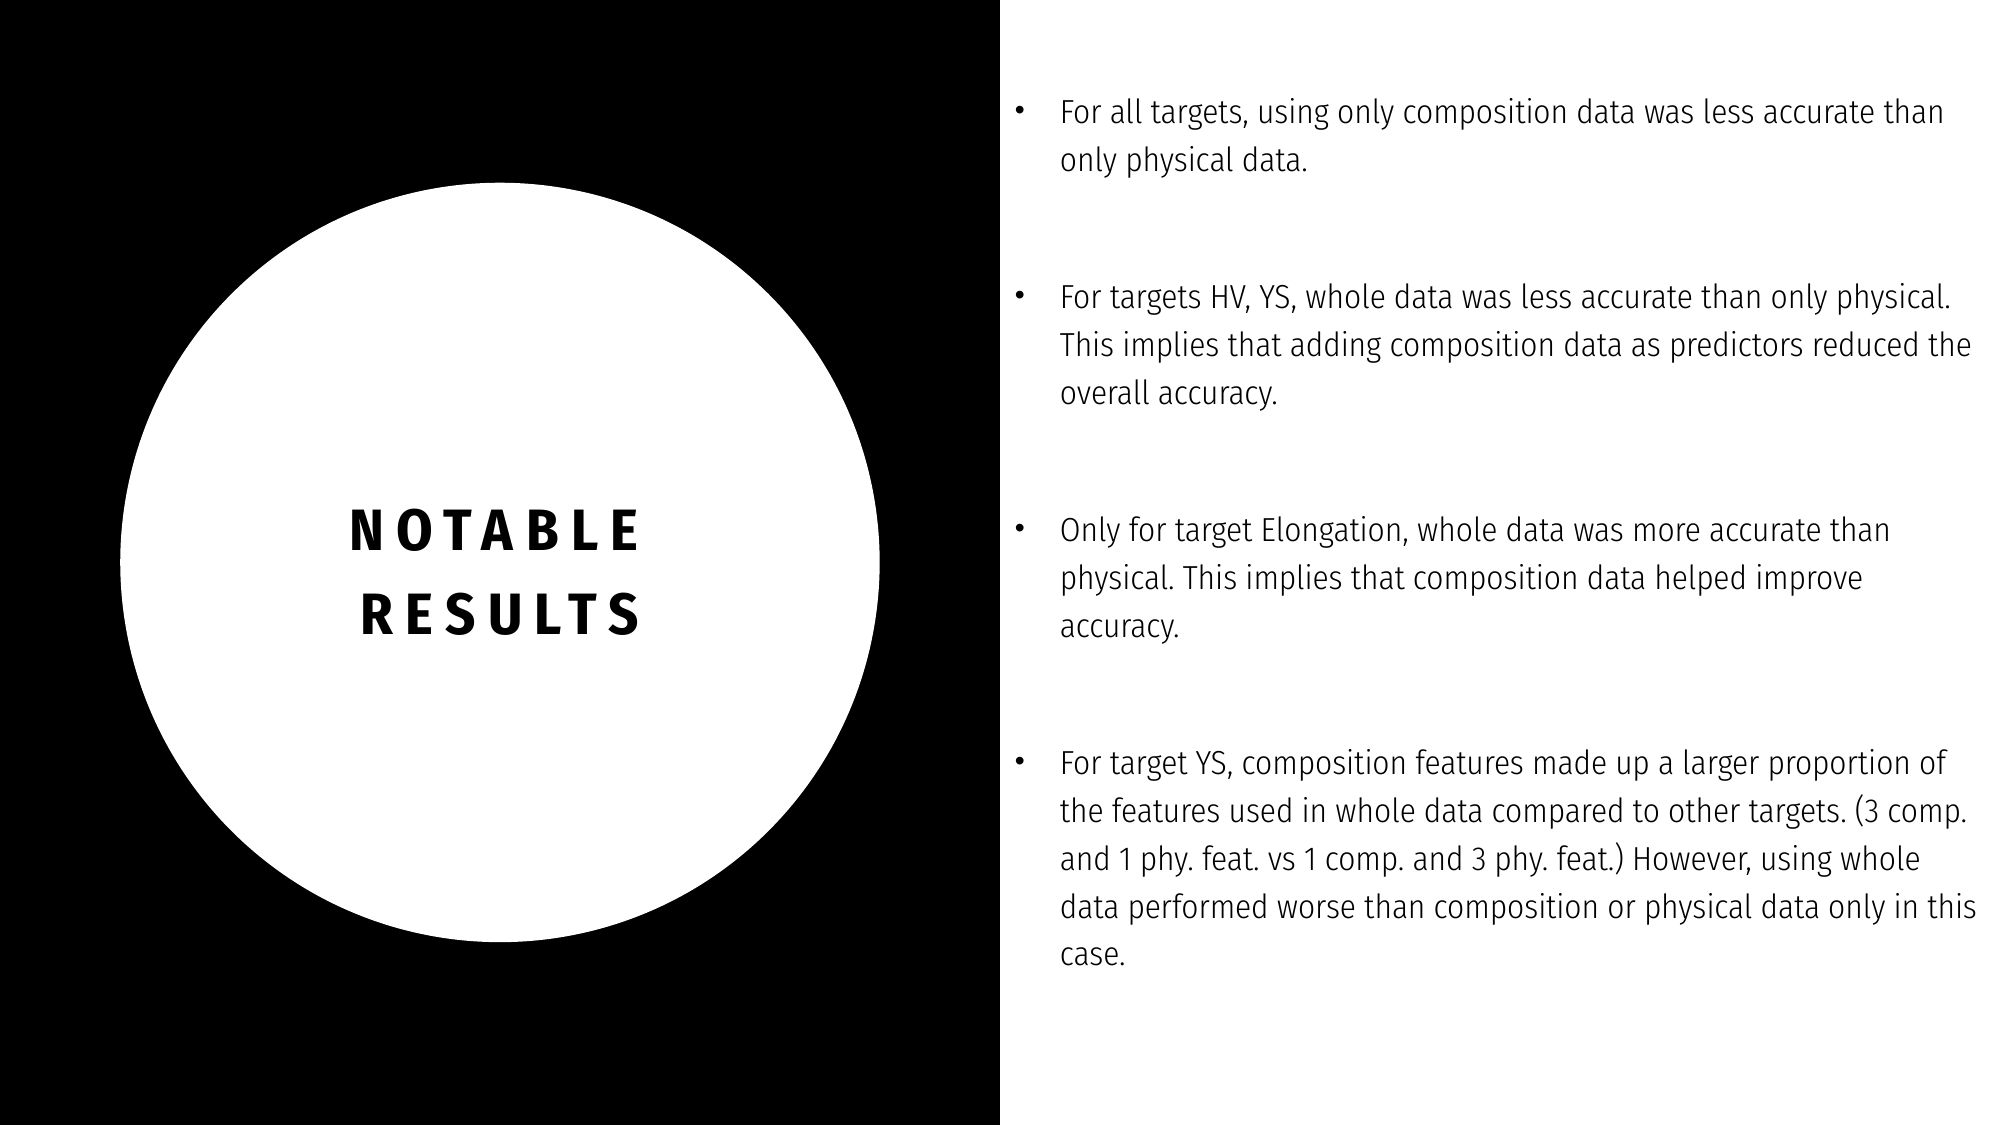

For all targets, using only composition data was less accurate than only physical data.

For targets HV, YS, whole data was less accurate than only physical. This implies that adding composition data as predictors reduced the overall accuracy.

Only for target Elongation, whole data was more accurate than physical. This implies that composition data helped improve accuracy.

For target YS, composition features made up a larger proportion of the features used in whole data compared to other targets. (3 comp. and 1 phy. feat. vs 1 comp. and 3 phy. feat.) However, using whole data performed worse than composition or physical data only in this case.

# Notable results